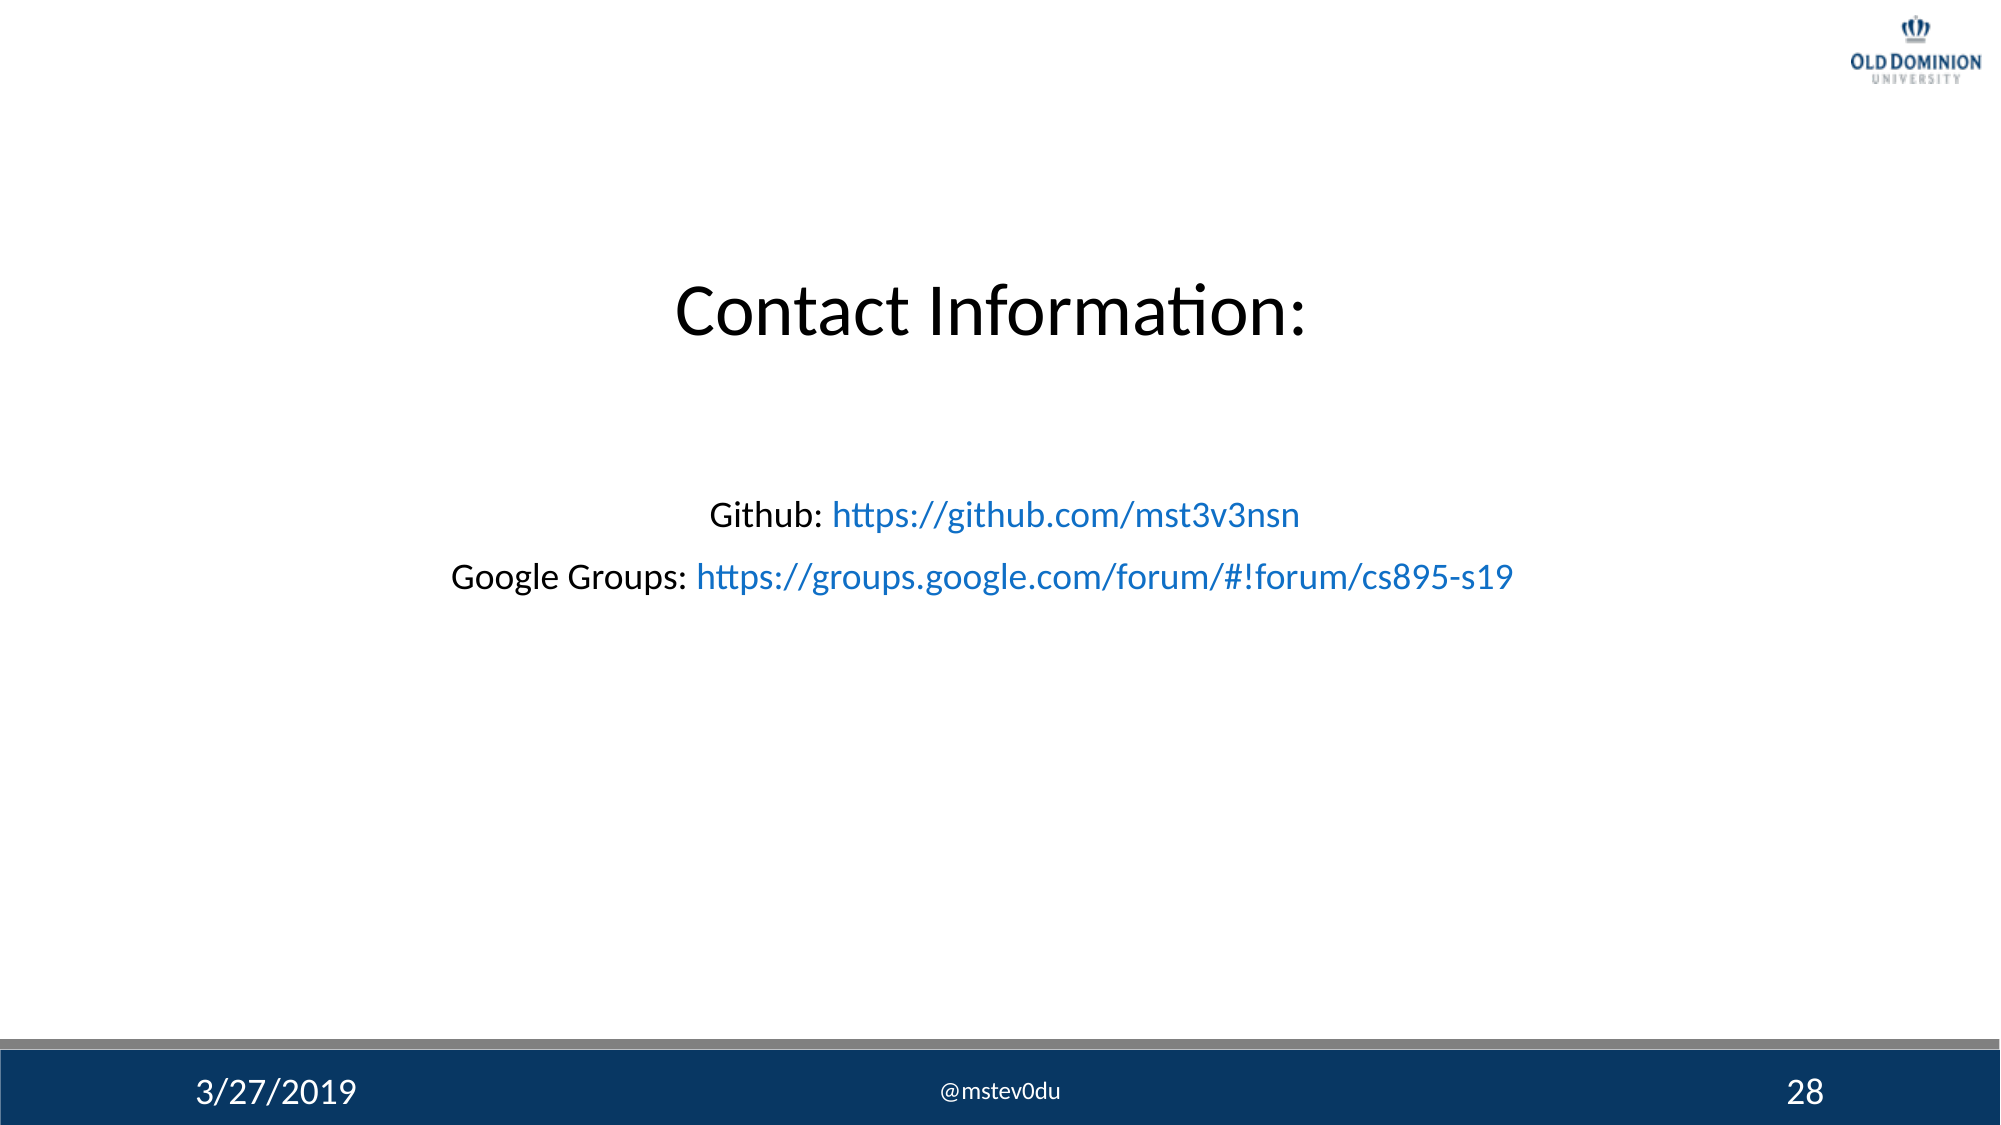

Contact Information:
Github: https://github.com/mst3v3nsn
Google Groups: https://groups.google.com/forum/#!forum/cs895-s19
3/27/2019
@mstev0du
28